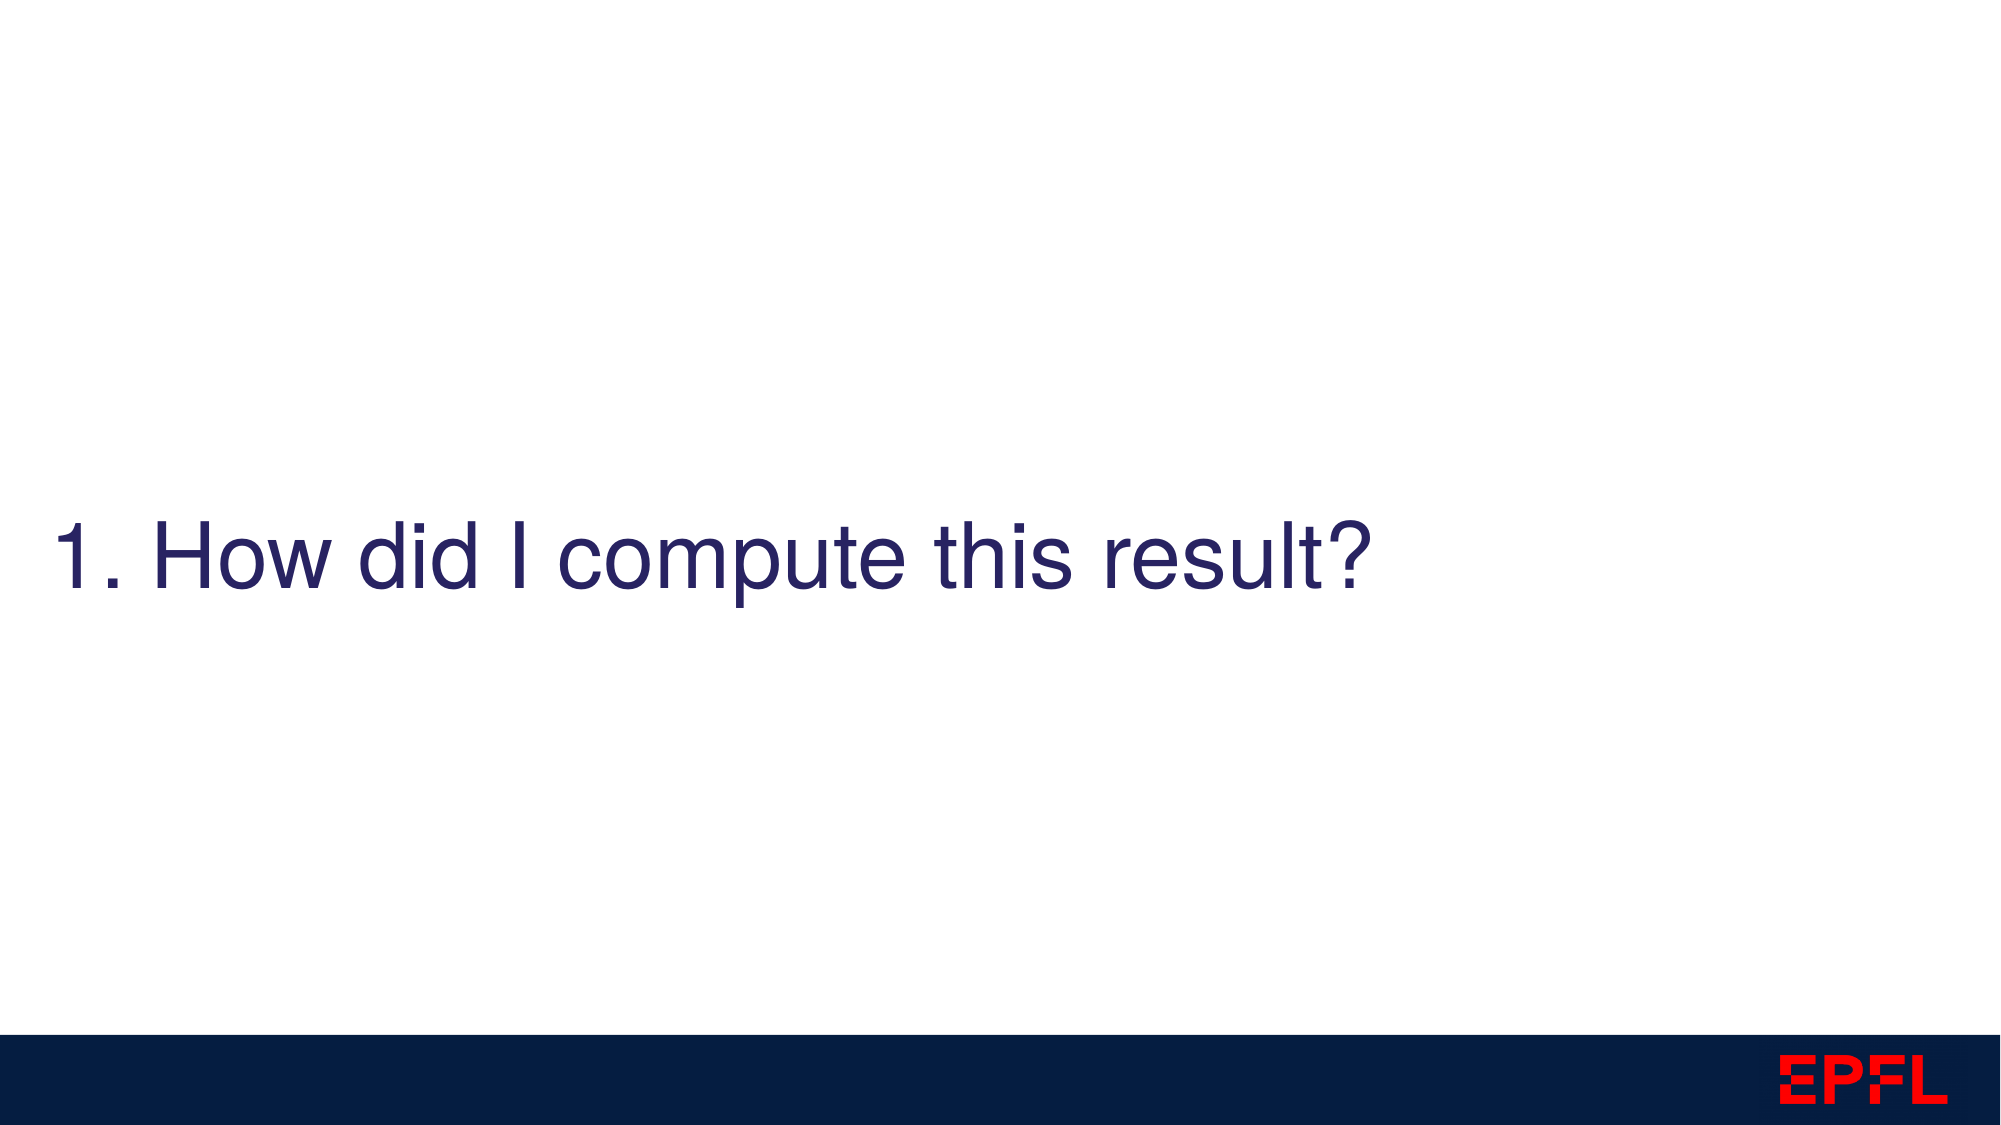

1. How did I compute this result?